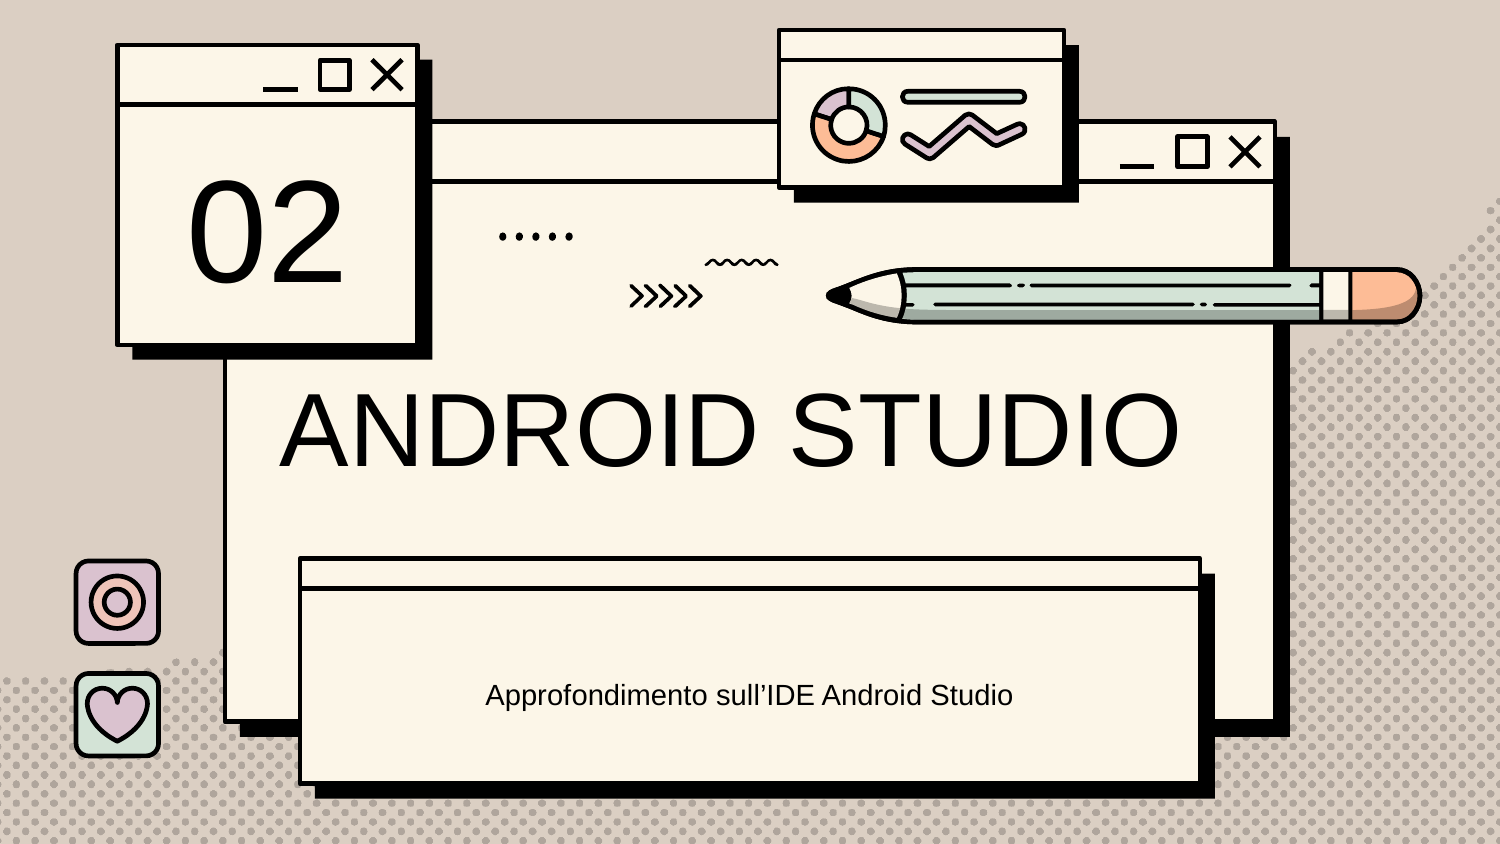

02

# ANDROID STUDIO

Approfondimento sull’IDE Android Studio